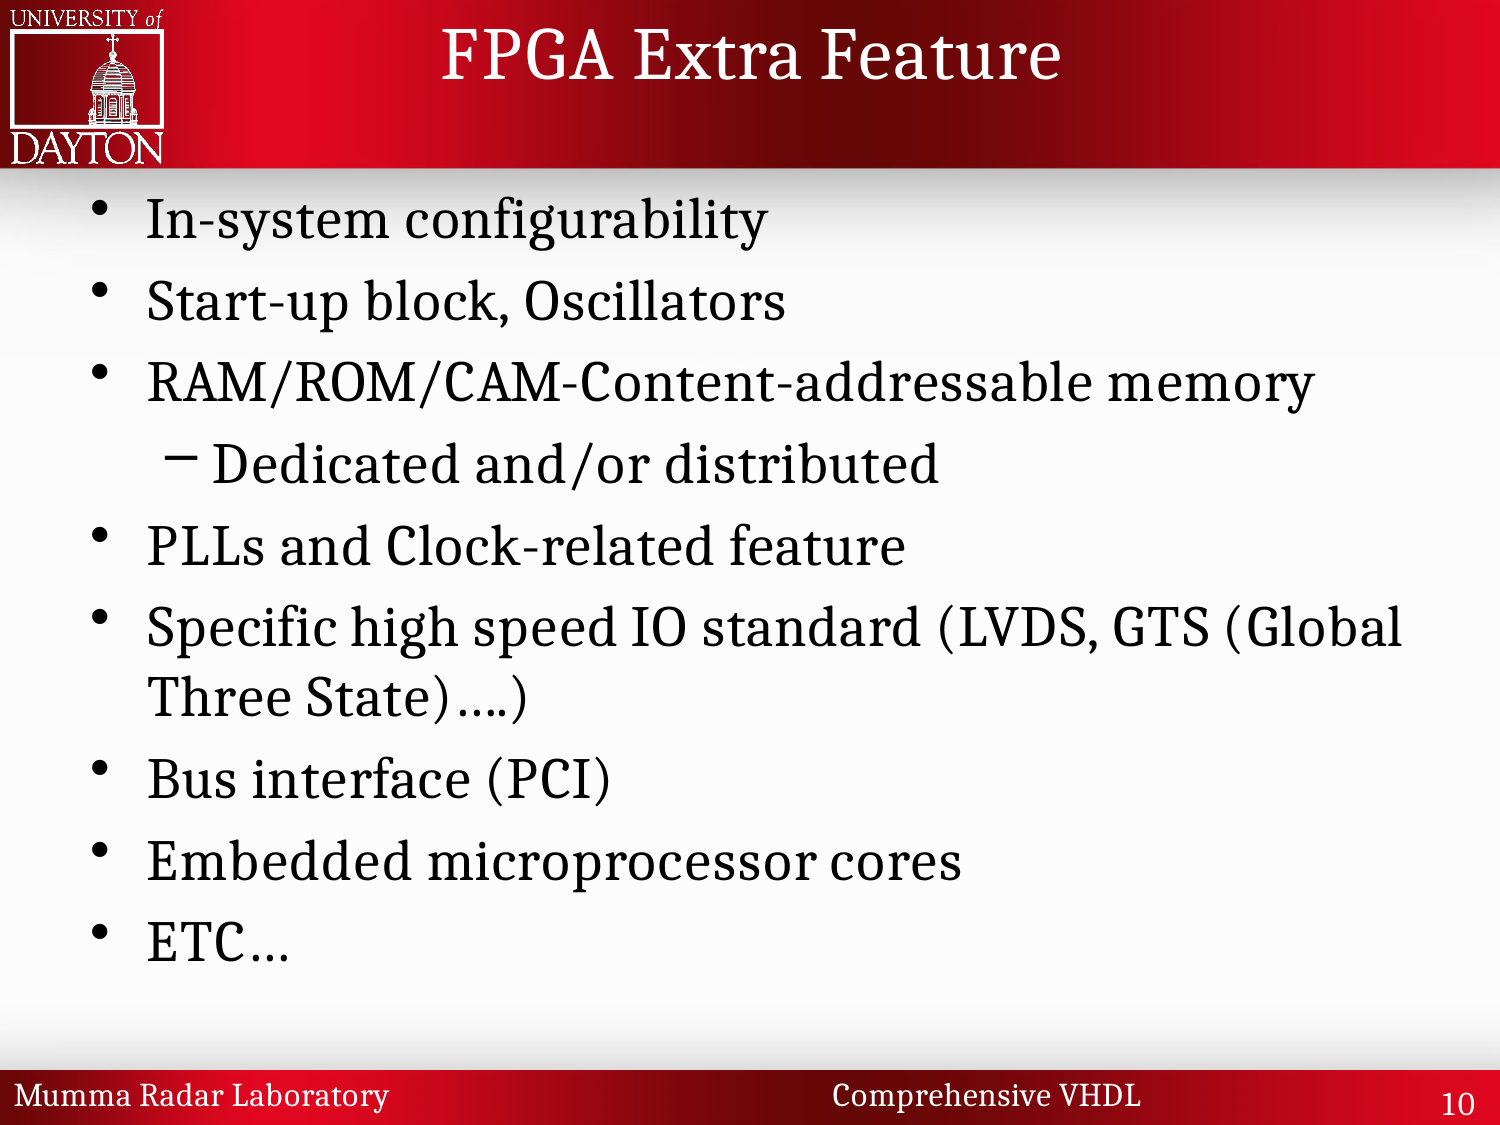

# FPGA Extra Feature
In-system configurability
Start-up block, Oscillators
RAM/ROM/CAM-Content-addressable memory
Dedicated and/or distributed
PLLs and Clock-related feature
Specific high speed IO standard (LVDS, GTS (Global Three State)….)
Bus interface (PCI)
Embedded microprocessor cores
ETC…
Mumma Radar Laboratory                                                             Comprehensive VHDL